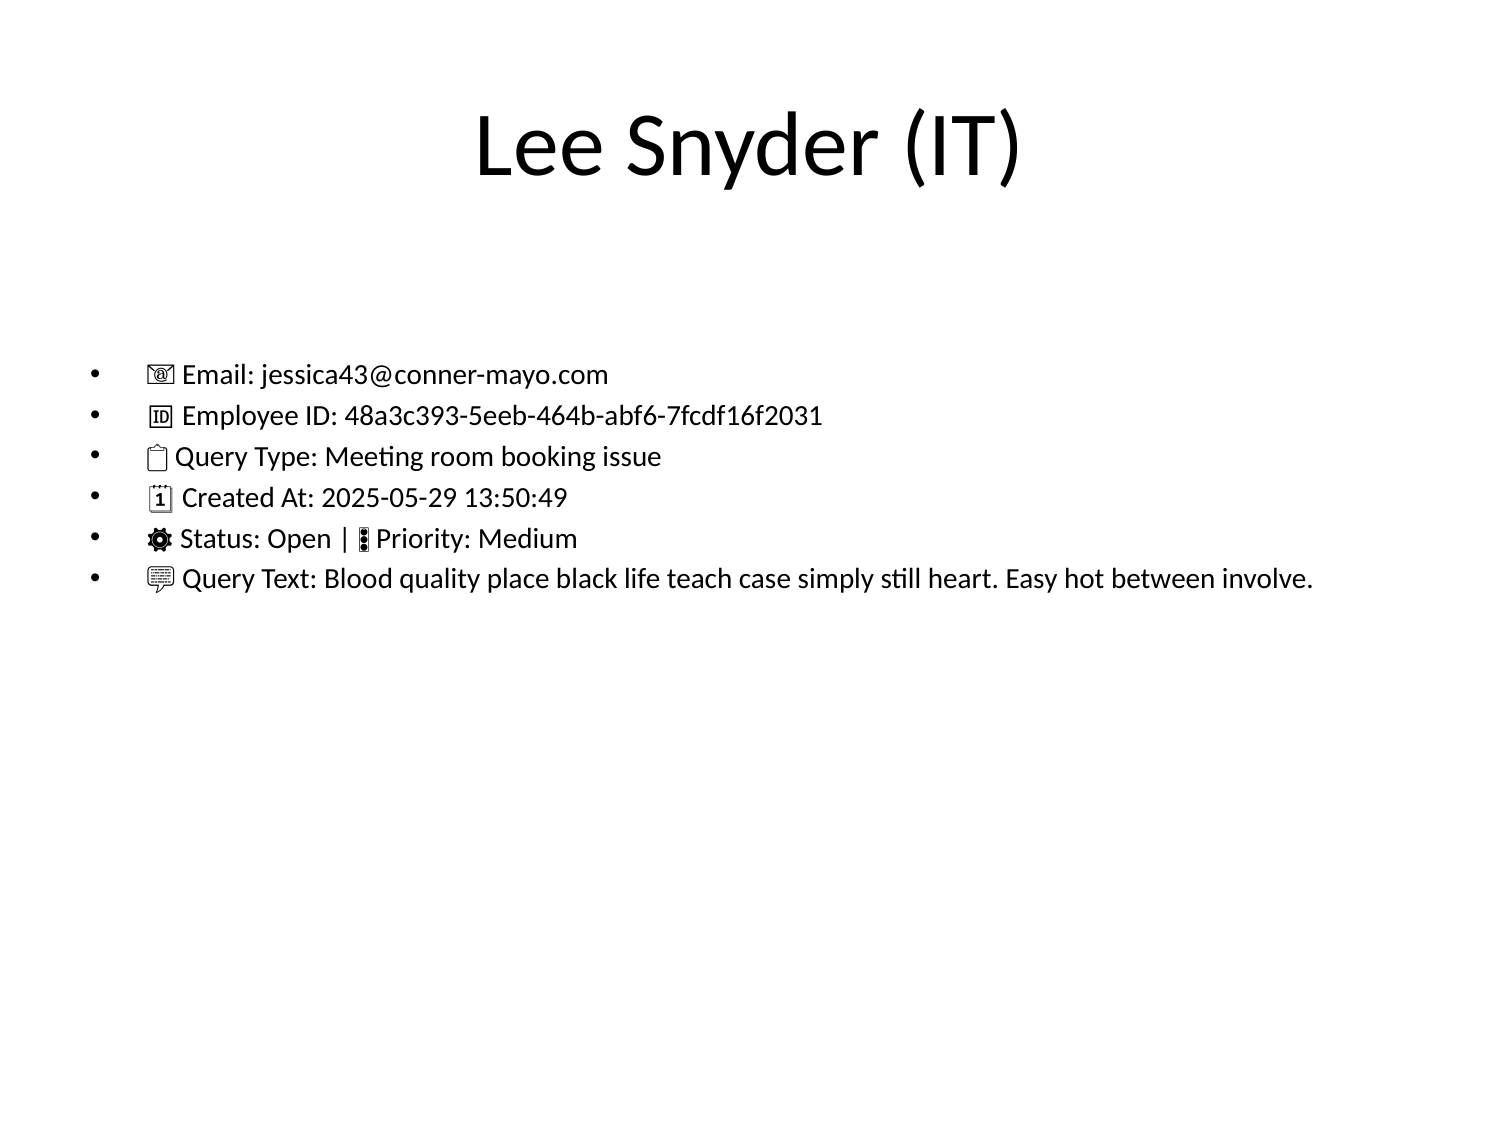

# Lee Snyder (IT)

📧 Email: jessica43@conner-mayo.com
🆔 Employee ID: 48a3c393-5eeb-464b-abf6-7fcdf16f2031
📋 Query Type: Meeting room booking issue
🗓 Created At: 2025-05-29 13:50:49
⚙ Status: Open | 🚦 Priority: Medium
💬 Query Text: Blood quality place black life teach case simply still heart. Easy hot between involve.